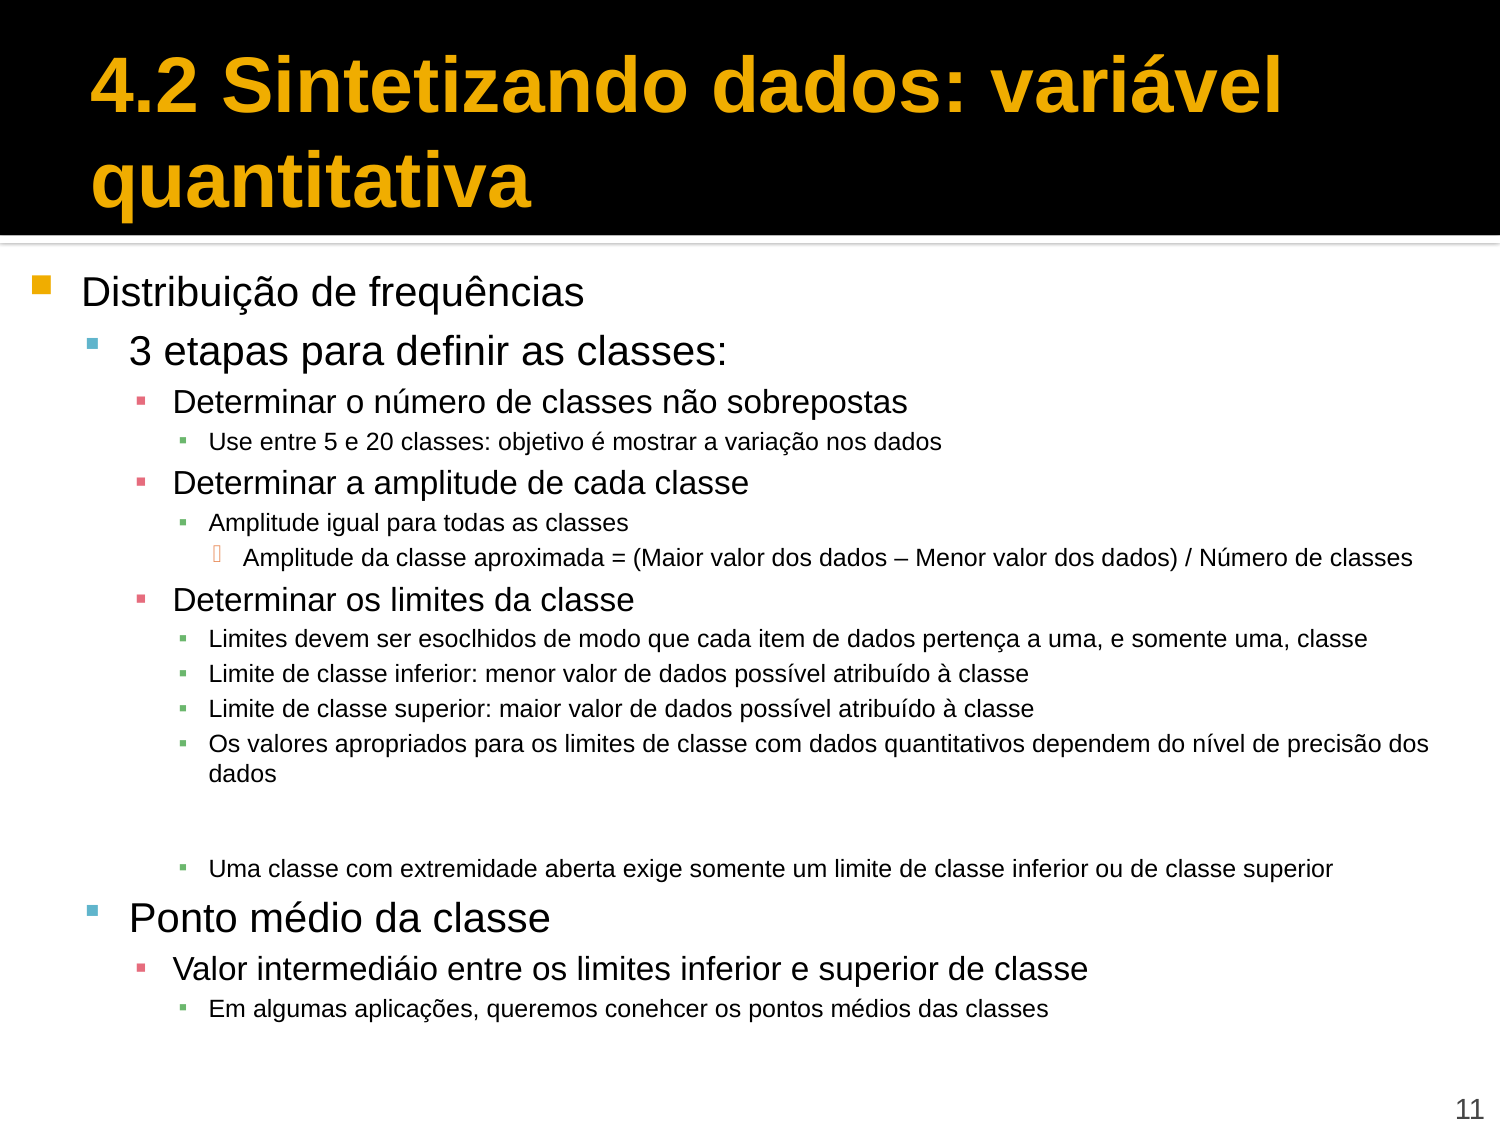

# 4.2 Sintetizando dados: variável quantitativa
Distribuição de frequências
3 etapas para definir as classes:
Determinar o número de classes não sobrepostas
Use entre 5 e 20 classes: objetivo é mostrar a variação nos dados
Determinar a amplitude de cada classe
Amplitude igual para todas as classes
Amplitude da classe aproximada = (Maior valor dos dados – Menor valor dos dados) / Número de classes
Determinar os limites da classe
Limites devem ser esoclhidos de modo que cada item de dados pertença a uma, e somente uma, classe
Limite de classe inferior: menor valor de dados possível atribuído à classe
Limite de classe superior: maior valor de dados possível atribuído à classe
Os valores apropriados para os limites de classe com dados quantitativos dependem do nível de precisão dos dados

Uma classe com extremidade aberta exige somente um limite de classe inferior ou de classe superior
Ponto médio da classe
Valor intermediáio entre os limites inferior e superior de classe
Em algumas aplicações, queremos conehcer os pontos médios das classes
11